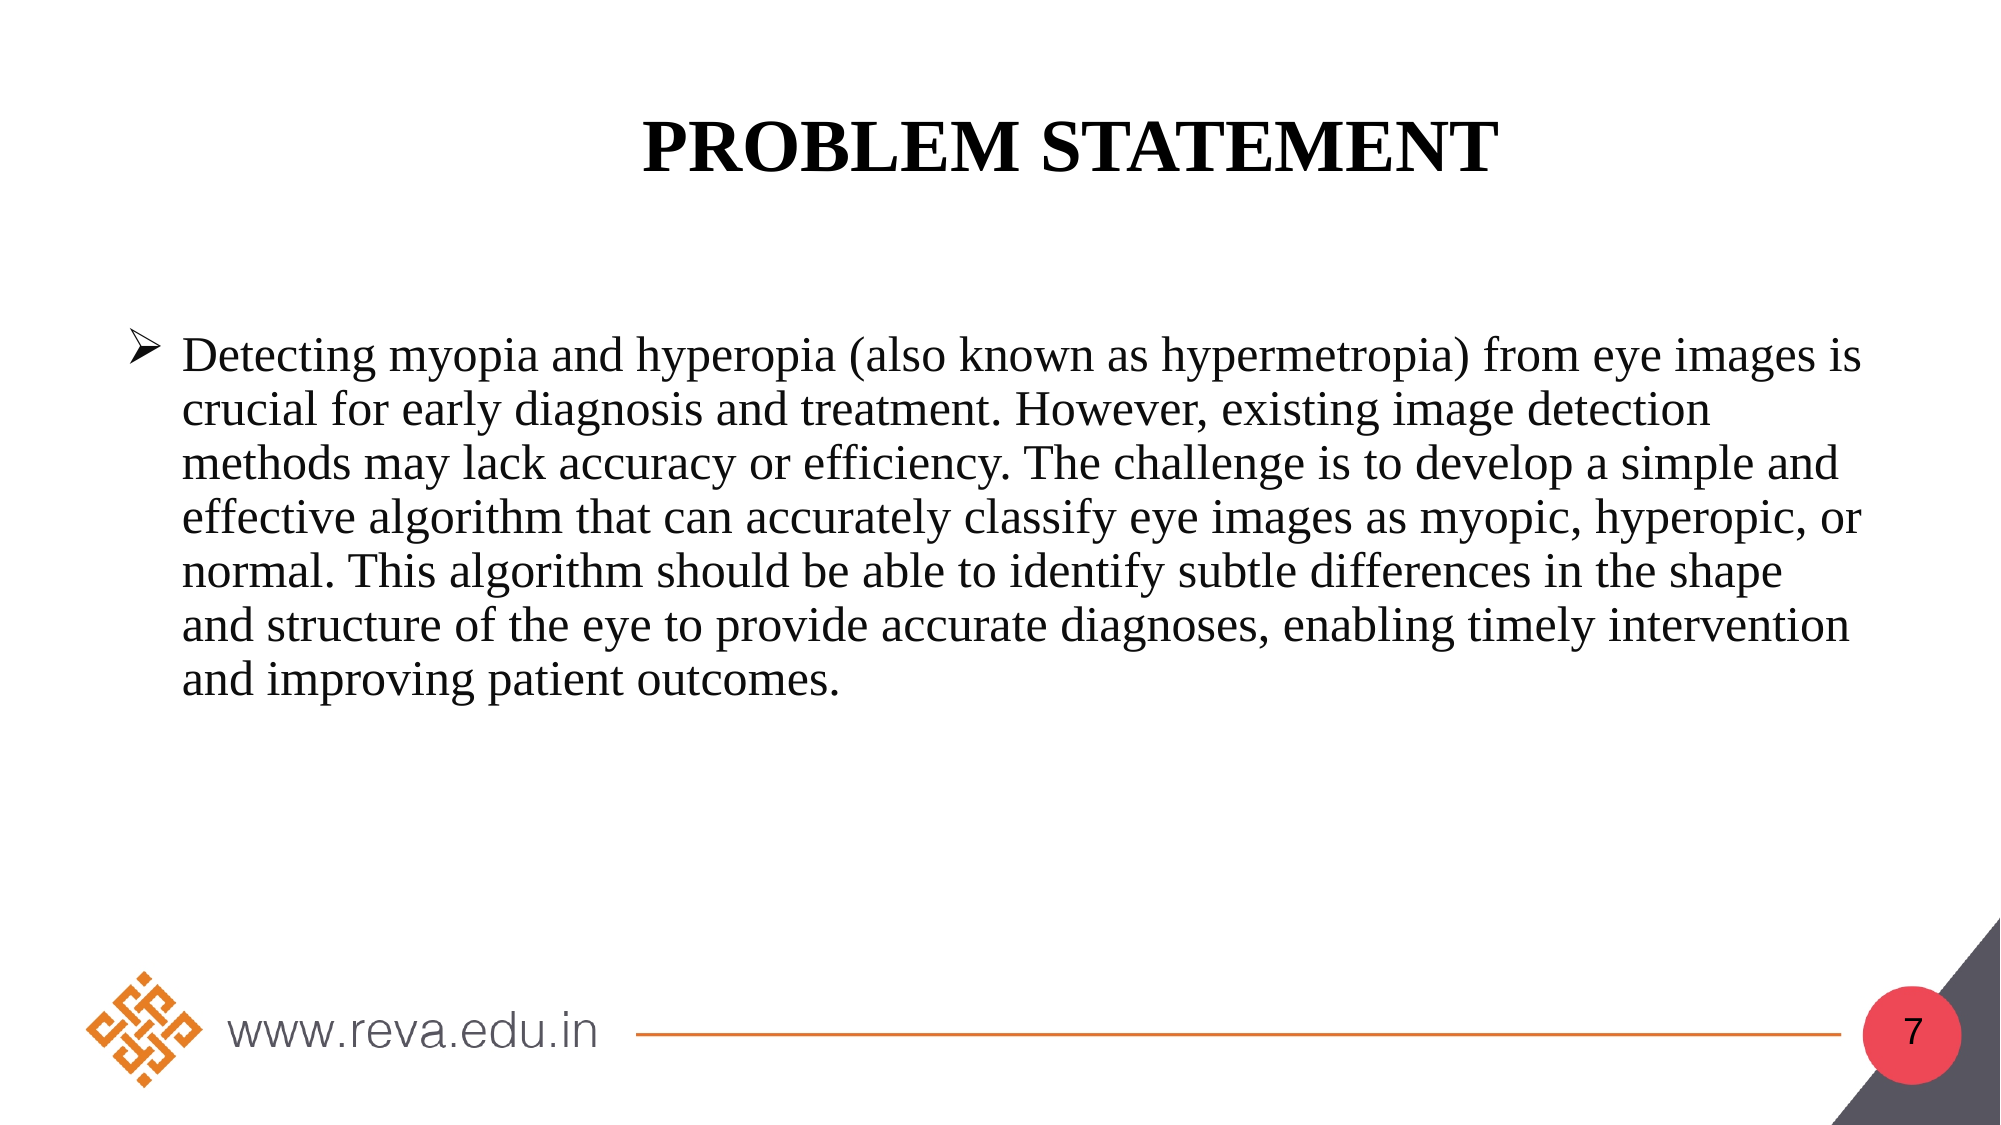

# Problem statement

Detecting myopia and hyperopia (also known as hypermetropia) from eye images is crucial for early diagnosis and treatment. However, existing image detection methods may lack accuracy or efficiency. The challenge is to develop a simple and effective algorithm that can accurately classify eye images as myopic, hyperopic, or normal. This algorithm should be able to identify subtle differences in the shape and structure of the eye to provide accurate diagnoses, enabling timely intervention and improving patient outcomes.
7